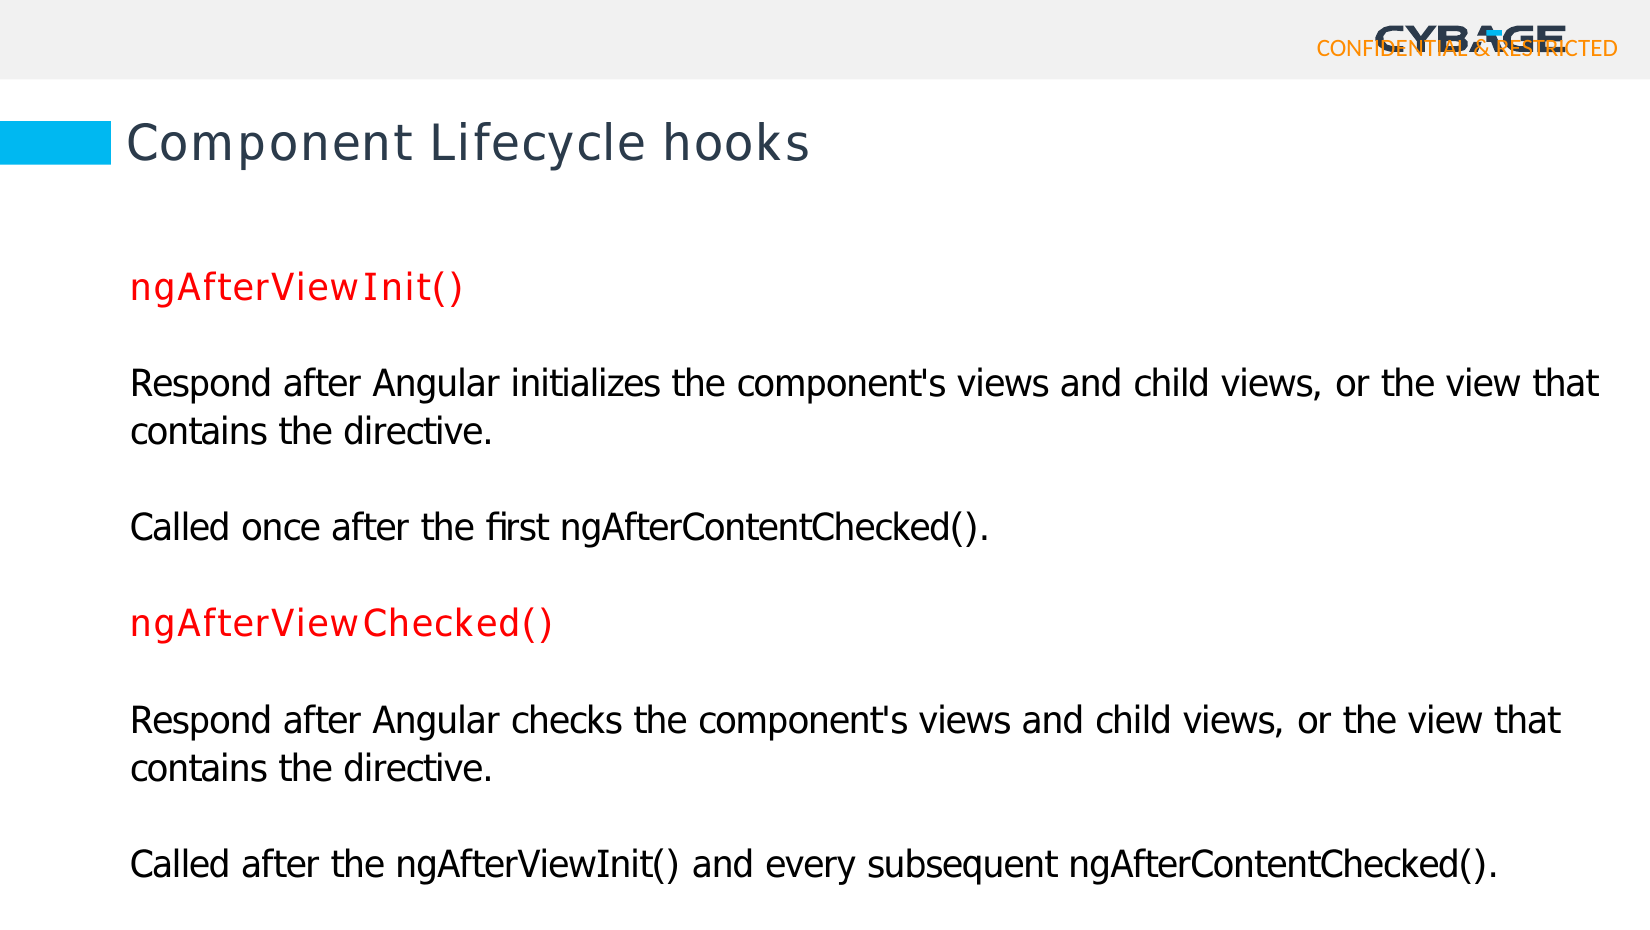

Component Lifecycle hooks

ngAfterViewInit()

Respond after Angular initializes the component's views and child views, or the view that contains the directive.

Called once after the first ngAfterContentChecked().

ngAfterViewChecked()

Respond after Angular checks the component's views and child views, or the view that contains the directive.

Called after the ngAfterViewInit() and every subsequent ngAfterContentChecked().